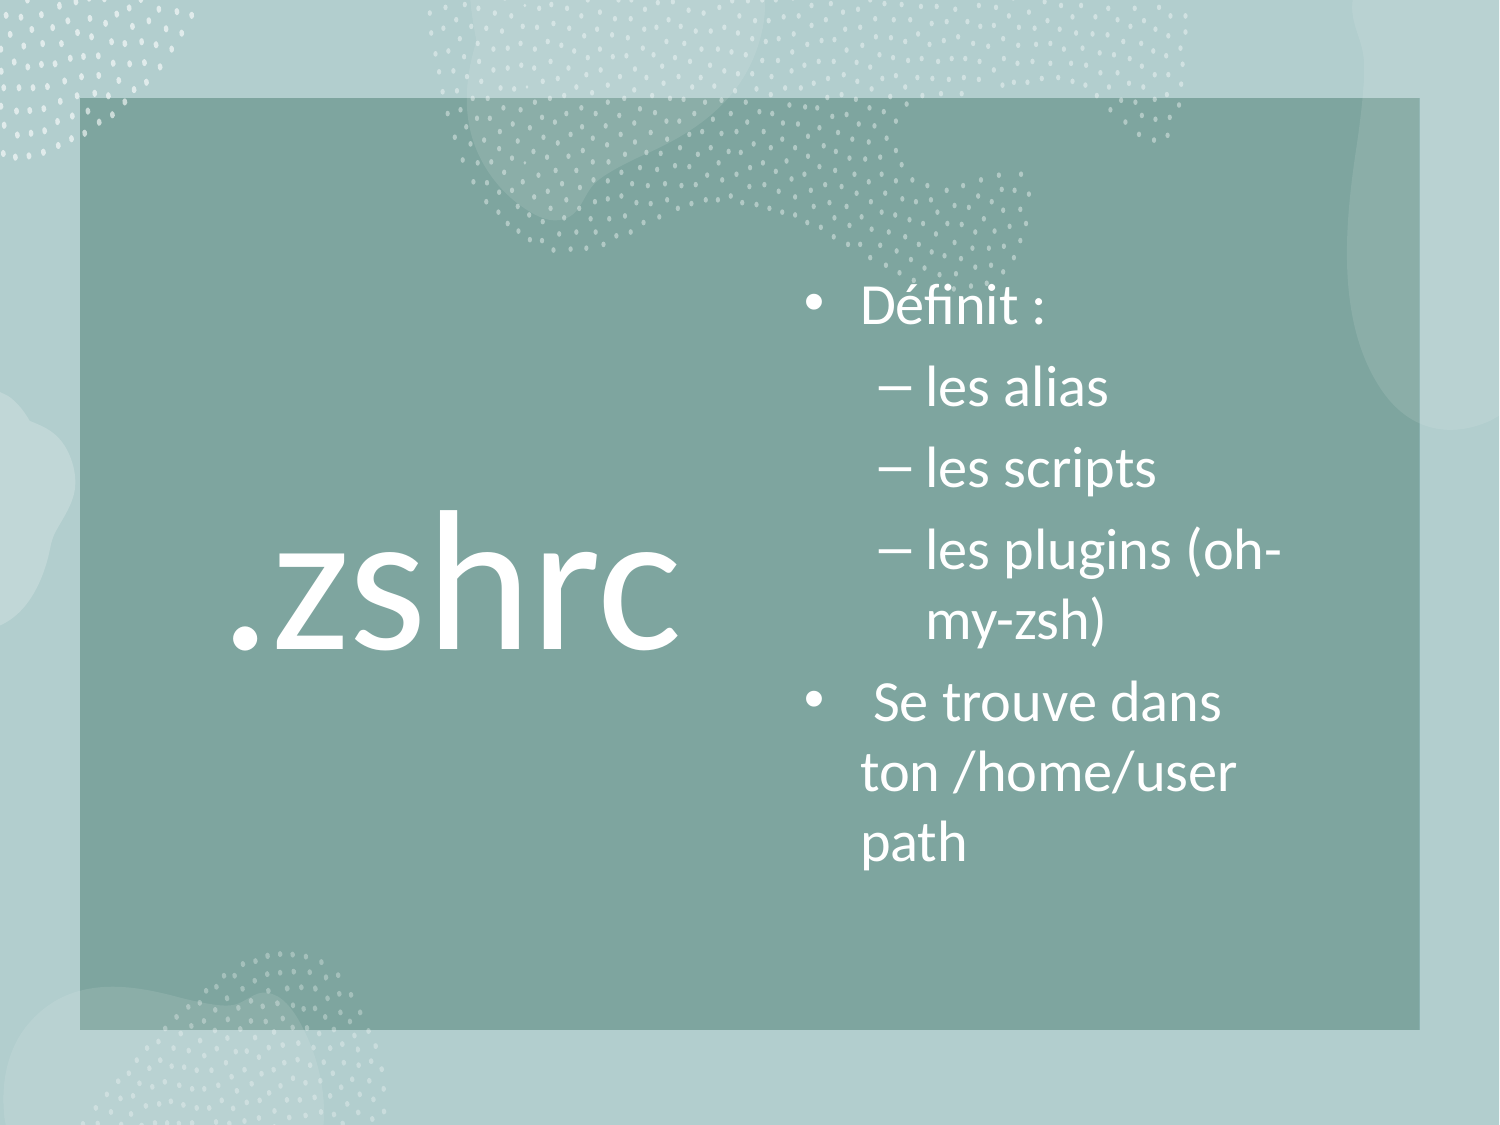

# .zshrc
Définit :
les alias
les scripts
les plugins (oh-my-zsh)
 Se trouve dans ton /home/user path